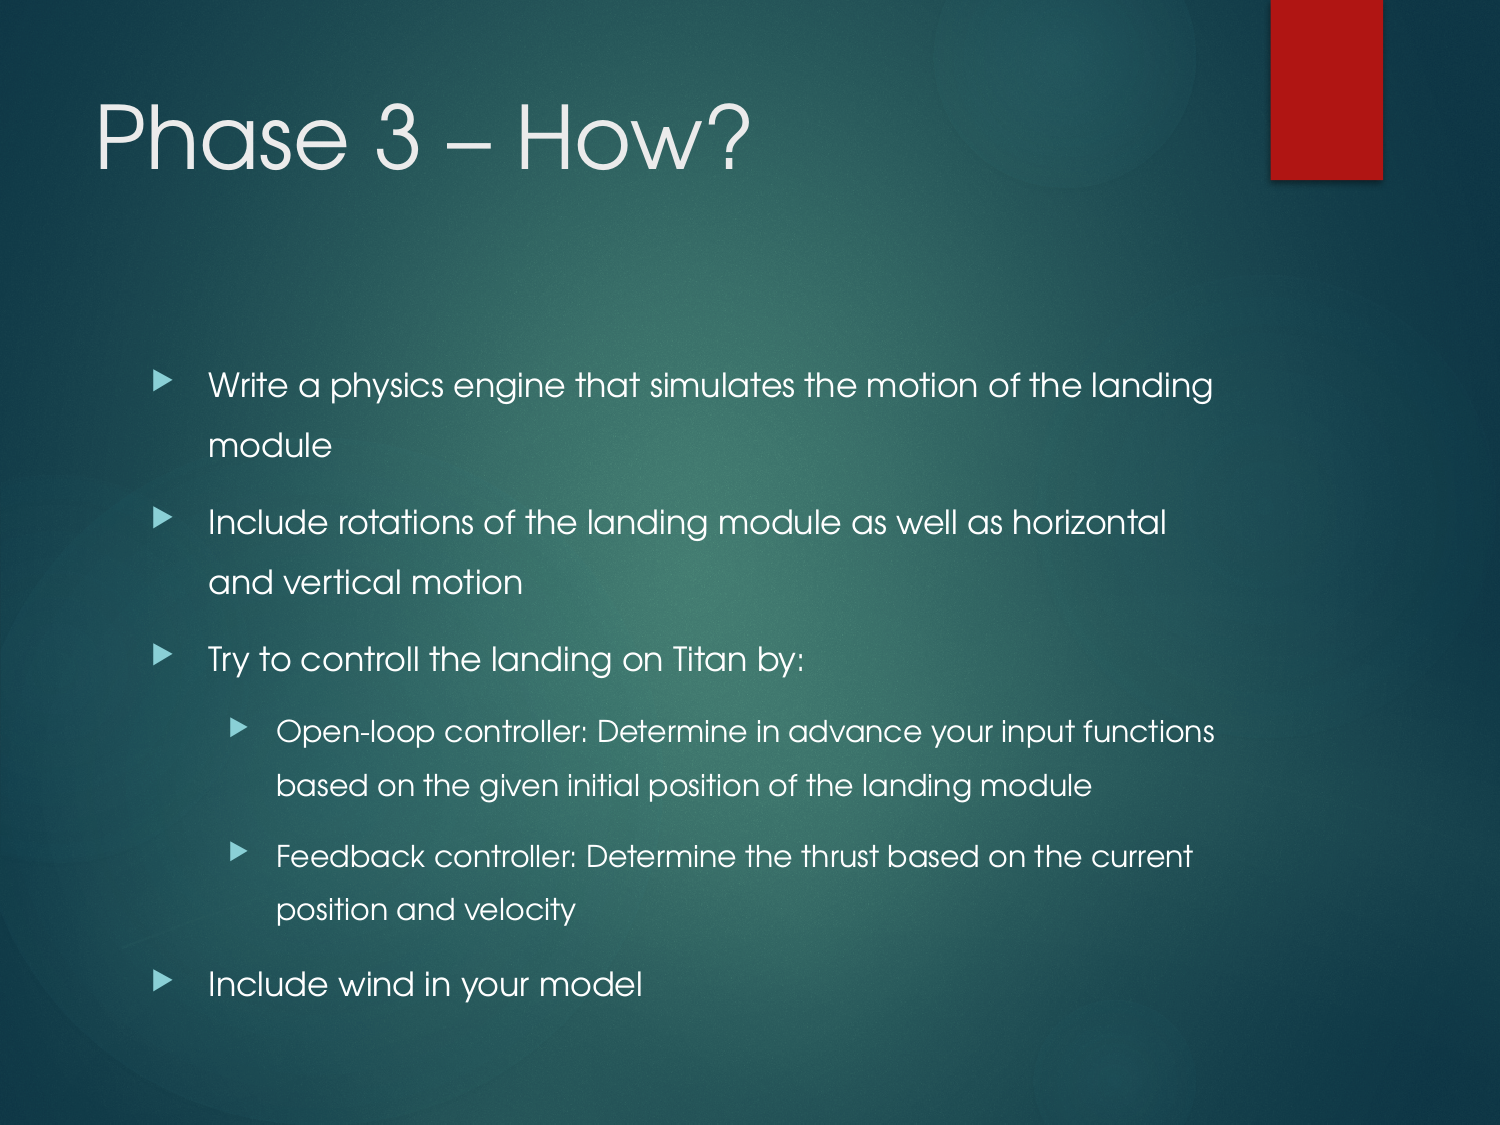

# Phase 3 – How?
Write a physics engine that simulates the motion of the landing module
Include rotations of the landing module as well as horizontal and vertical motion
Try to controll the landing on Titan by:
Open-loop controller: Determine in advance your input functions based on the given initial position of the landing module
Feedback controller: Determine the thrust based on the current position and velocity
Include wind in your model